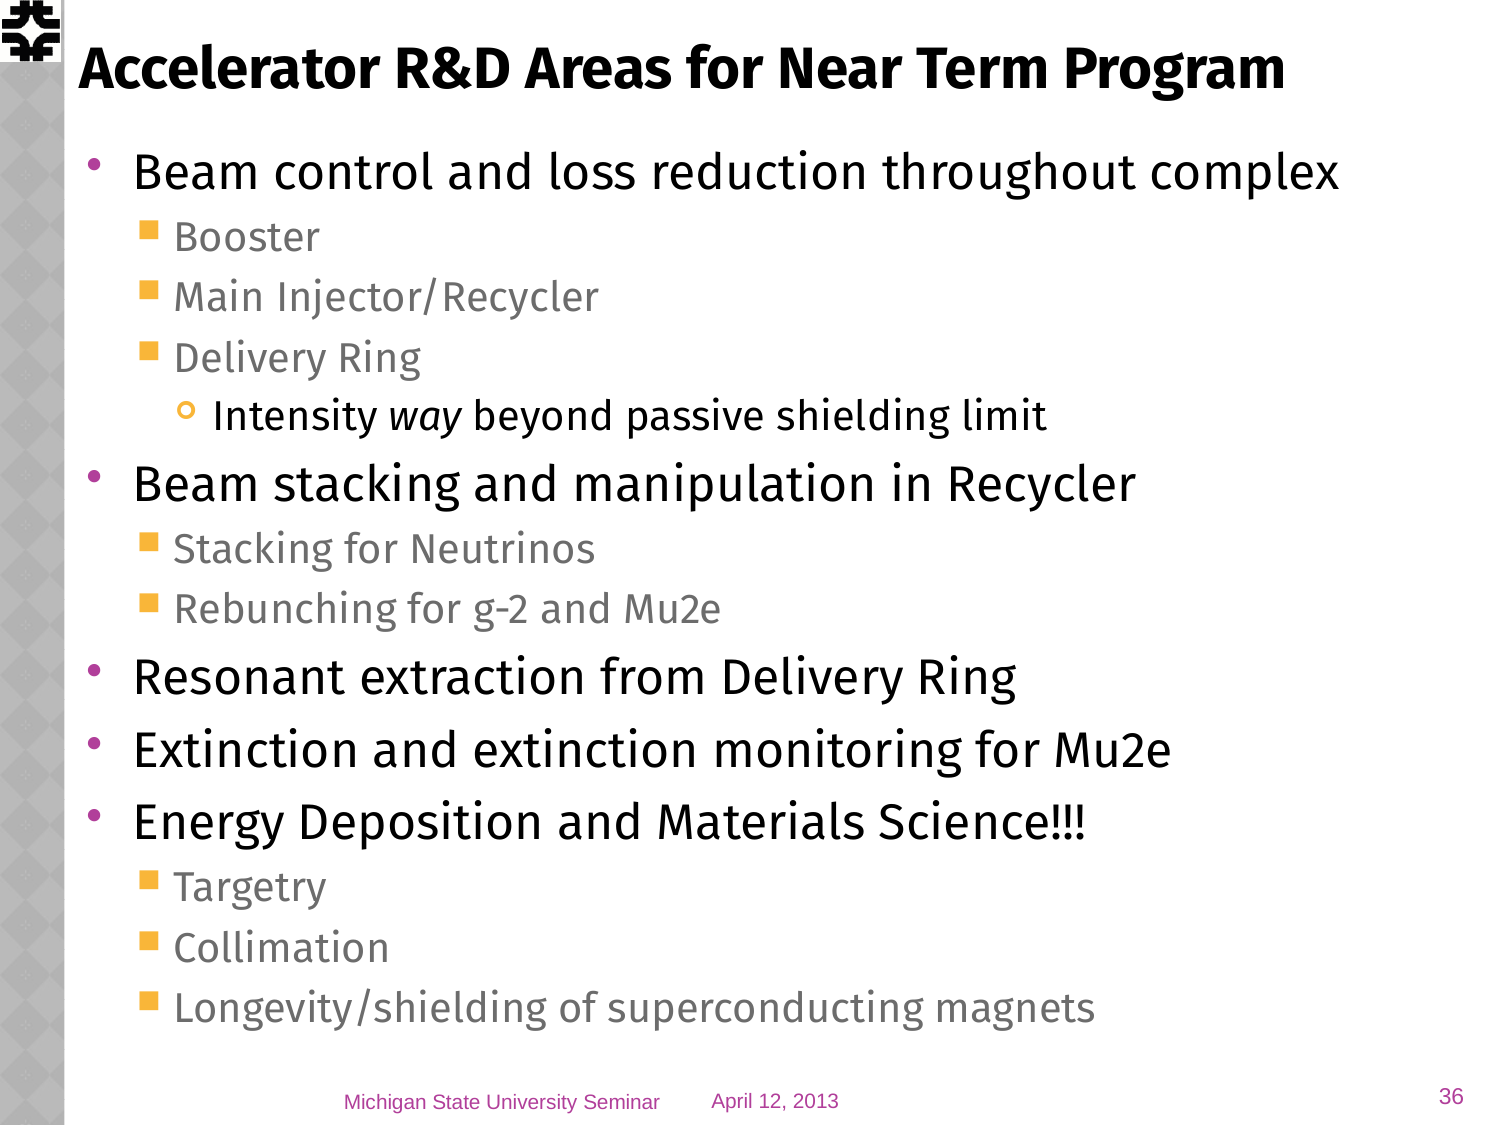

# Accelerator R&D Areas for Near Term Program
Beam control and loss reduction throughout complex
Booster
Main Injector/Recycler
Delivery Ring
Intensity way beyond passive shielding limit
Beam stacking and manipulation in Recycler
Stacking for Neutrinos
Rebunching for g-2 and Mu2e
Resonant extraction from Delivery Ring
Extinction and extinction monitoring for Mu2e
Energy Deposition and Materials Science!!!
Targetry
Collimation
Longevity/shielding of superconducting magnets
36
Michigan State University Seminar
April 12, 2013